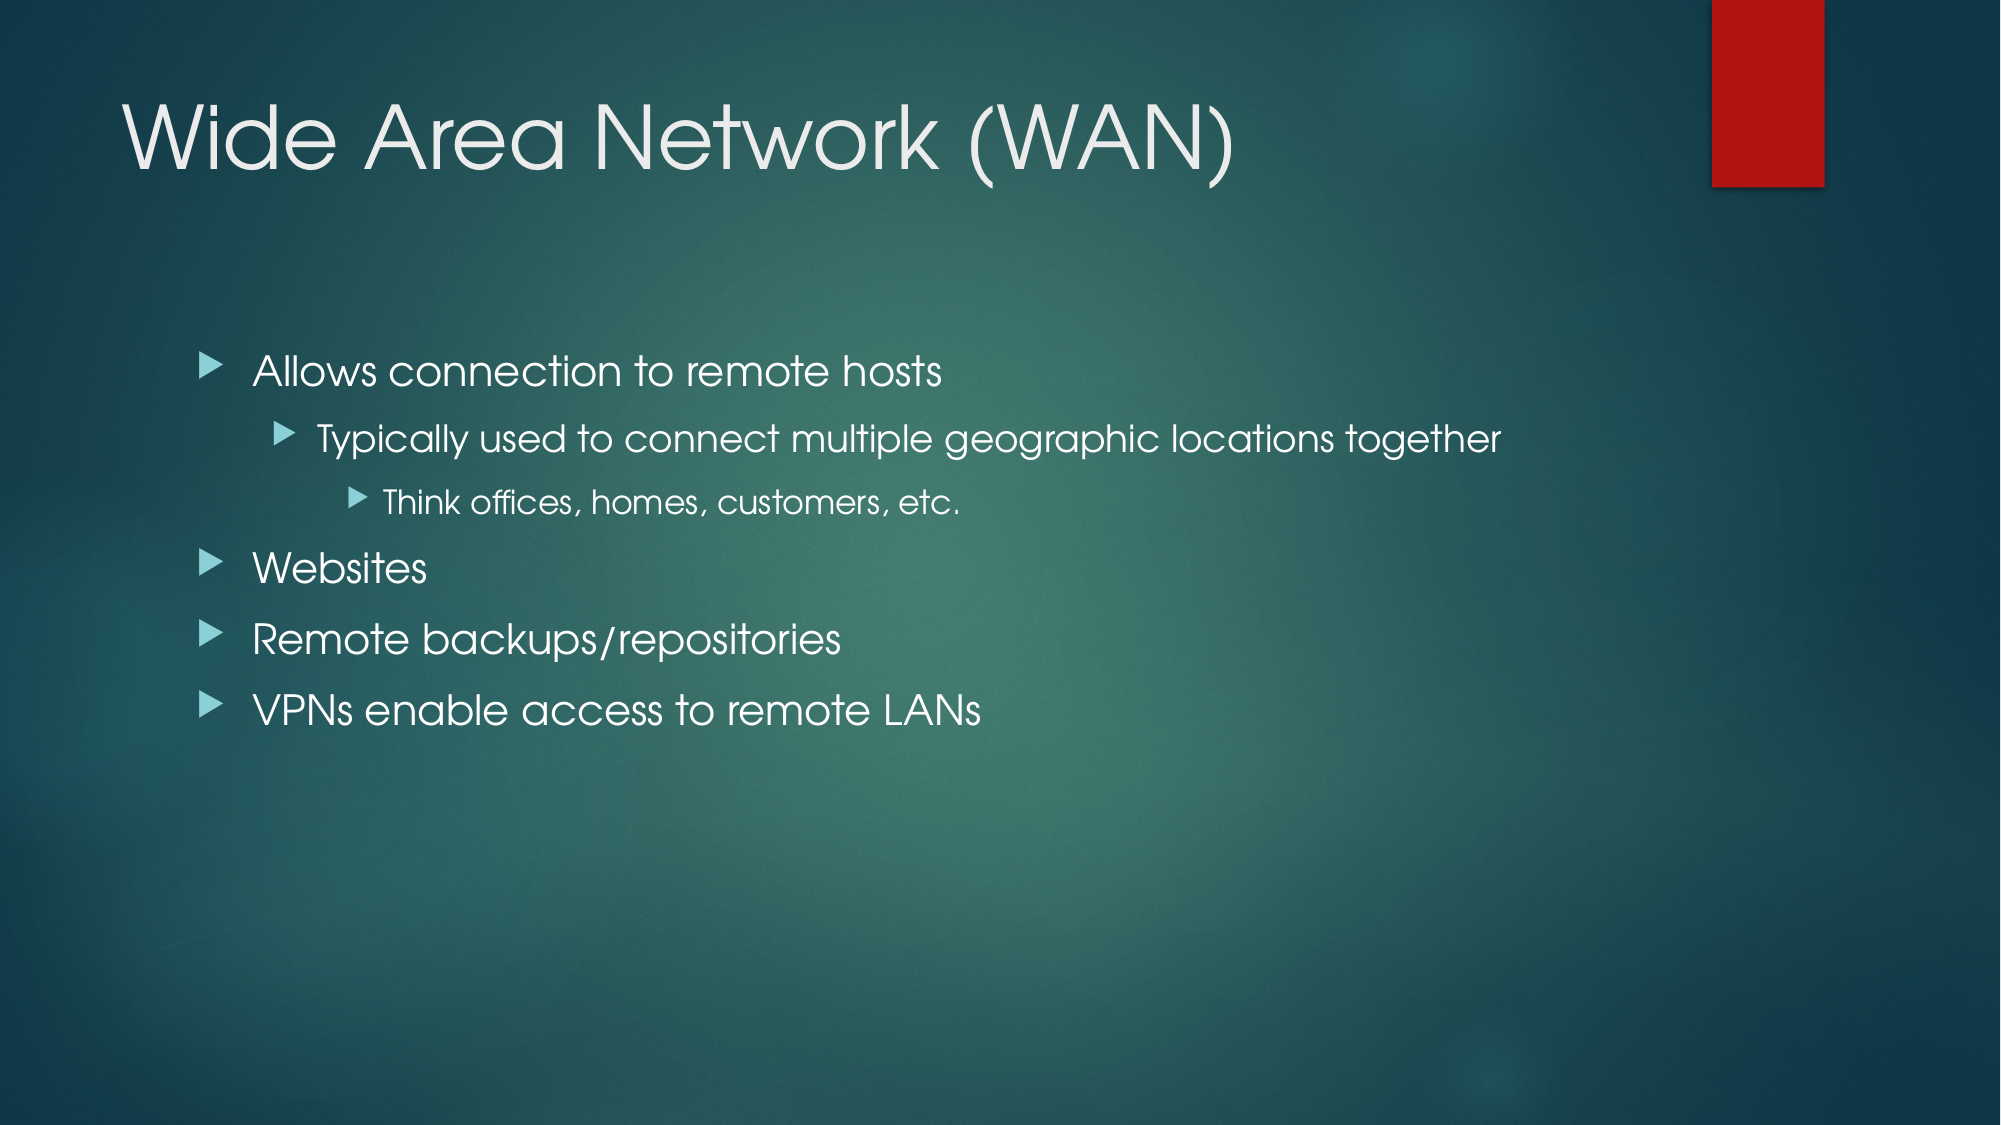

# Wide Area Network (WAN)
Allows connection to remote hosts
Typically used to connect multiple geographic locations together
Think offices, homes, customers, etc.
Websites
Remote backups/repositories
VPNs enable access to remote LANs